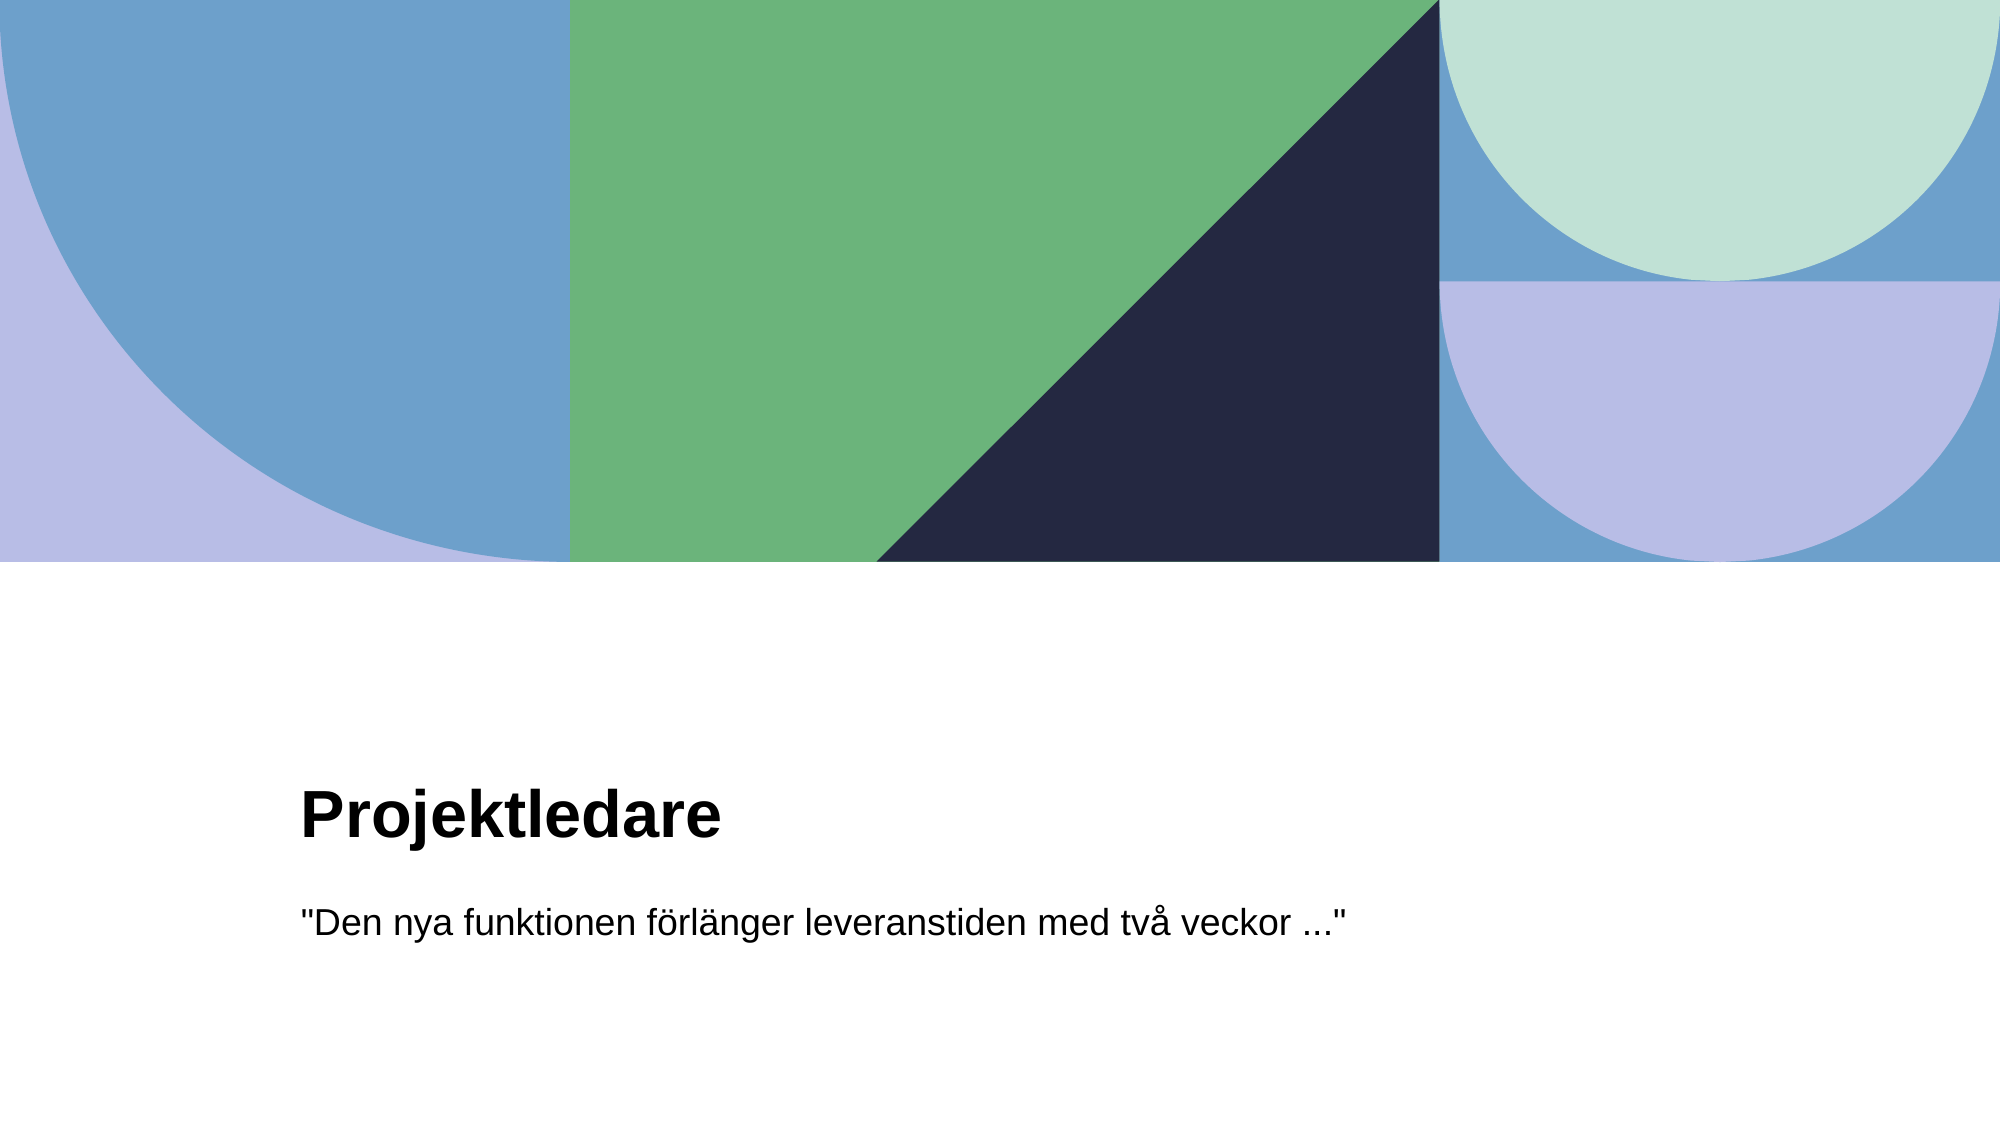

# Projektledare
"Den nya funktionen förlänger leveranstiden med två veckor ..."